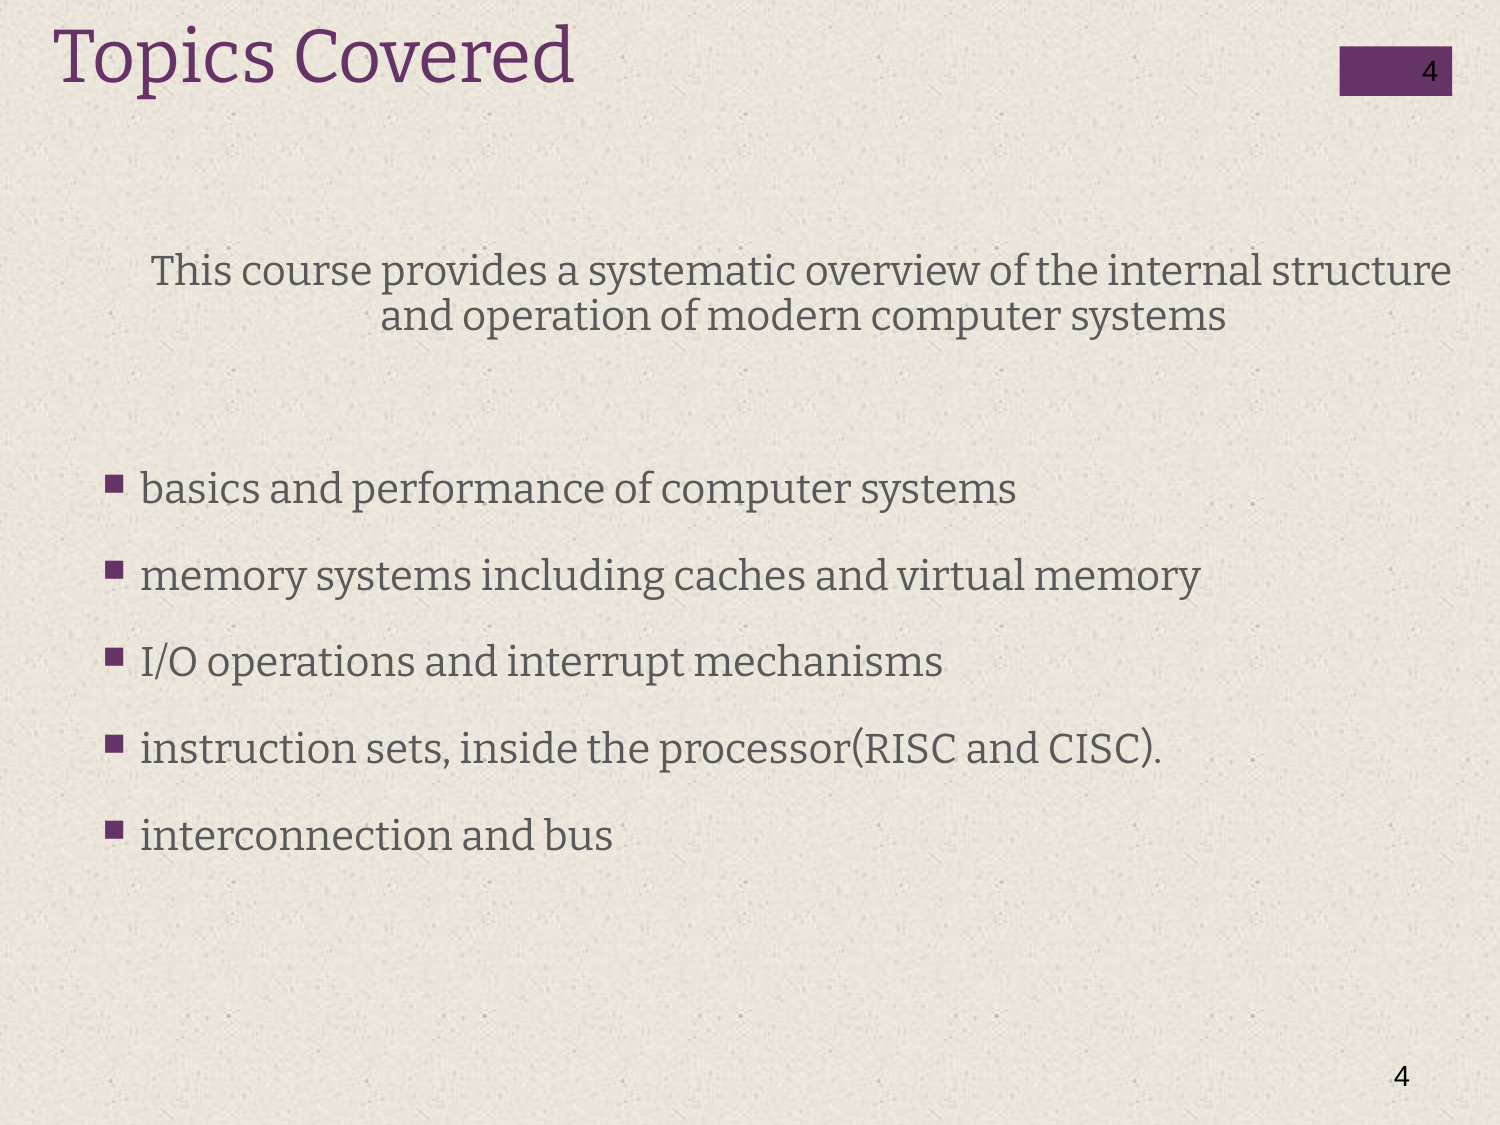

Topics Covered

    This course provides a systematic overview of the internal structure and operation of modern computer systems

basics and performance of computer systems
memory systems including caches and virtual memory
I/O operations and interrupt mechanisms
instruction sets, inside the processor(RISC and CISC).
interconnection and bus

4
4